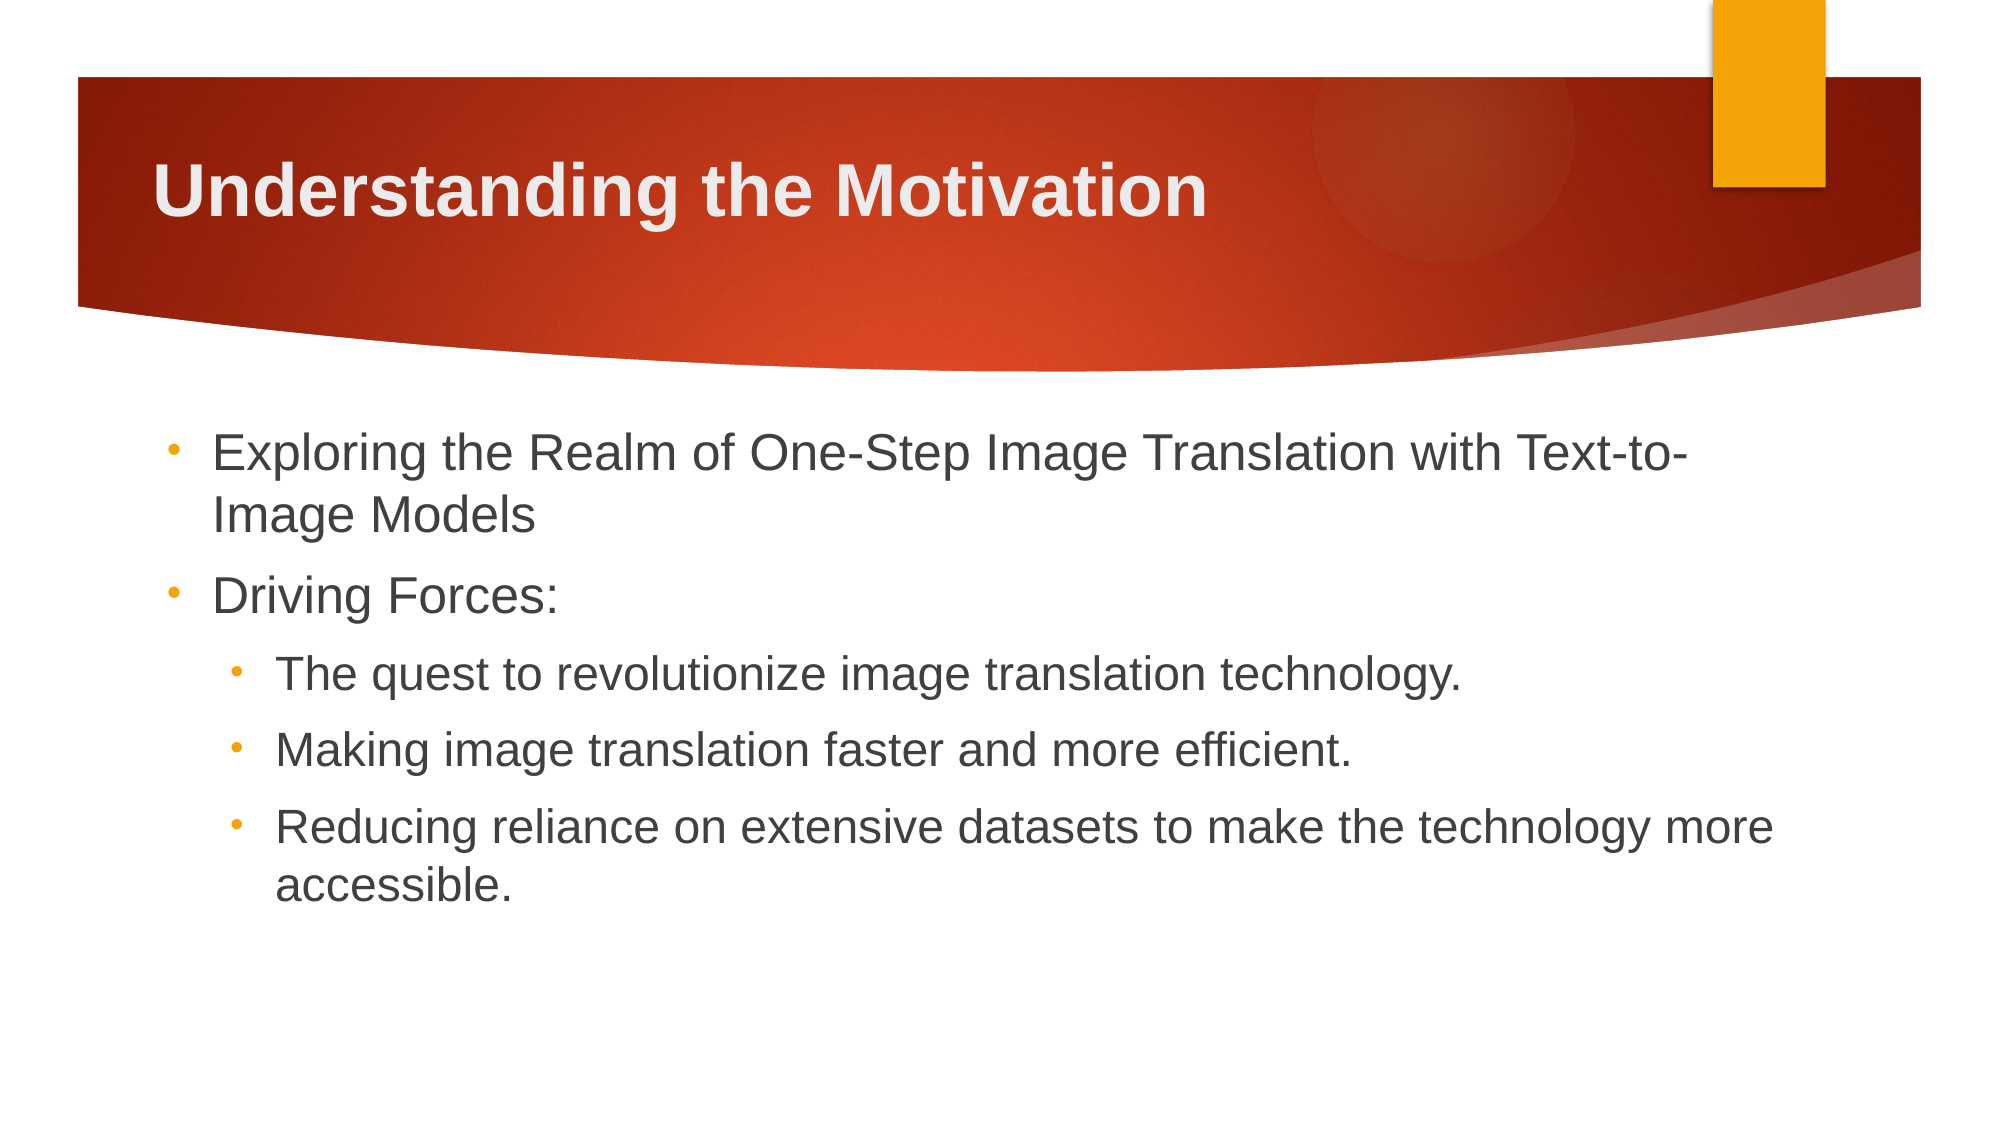

# Understanding the Motivation

Exploring the Realm of One-Step Image Translation with Text-to-Image Models
Driving Forces:
The quest to revolutionize image translation technology.
Making image translation faster and more efficient.
Reducing reliance on extensive datasets to make the technology more accessible.